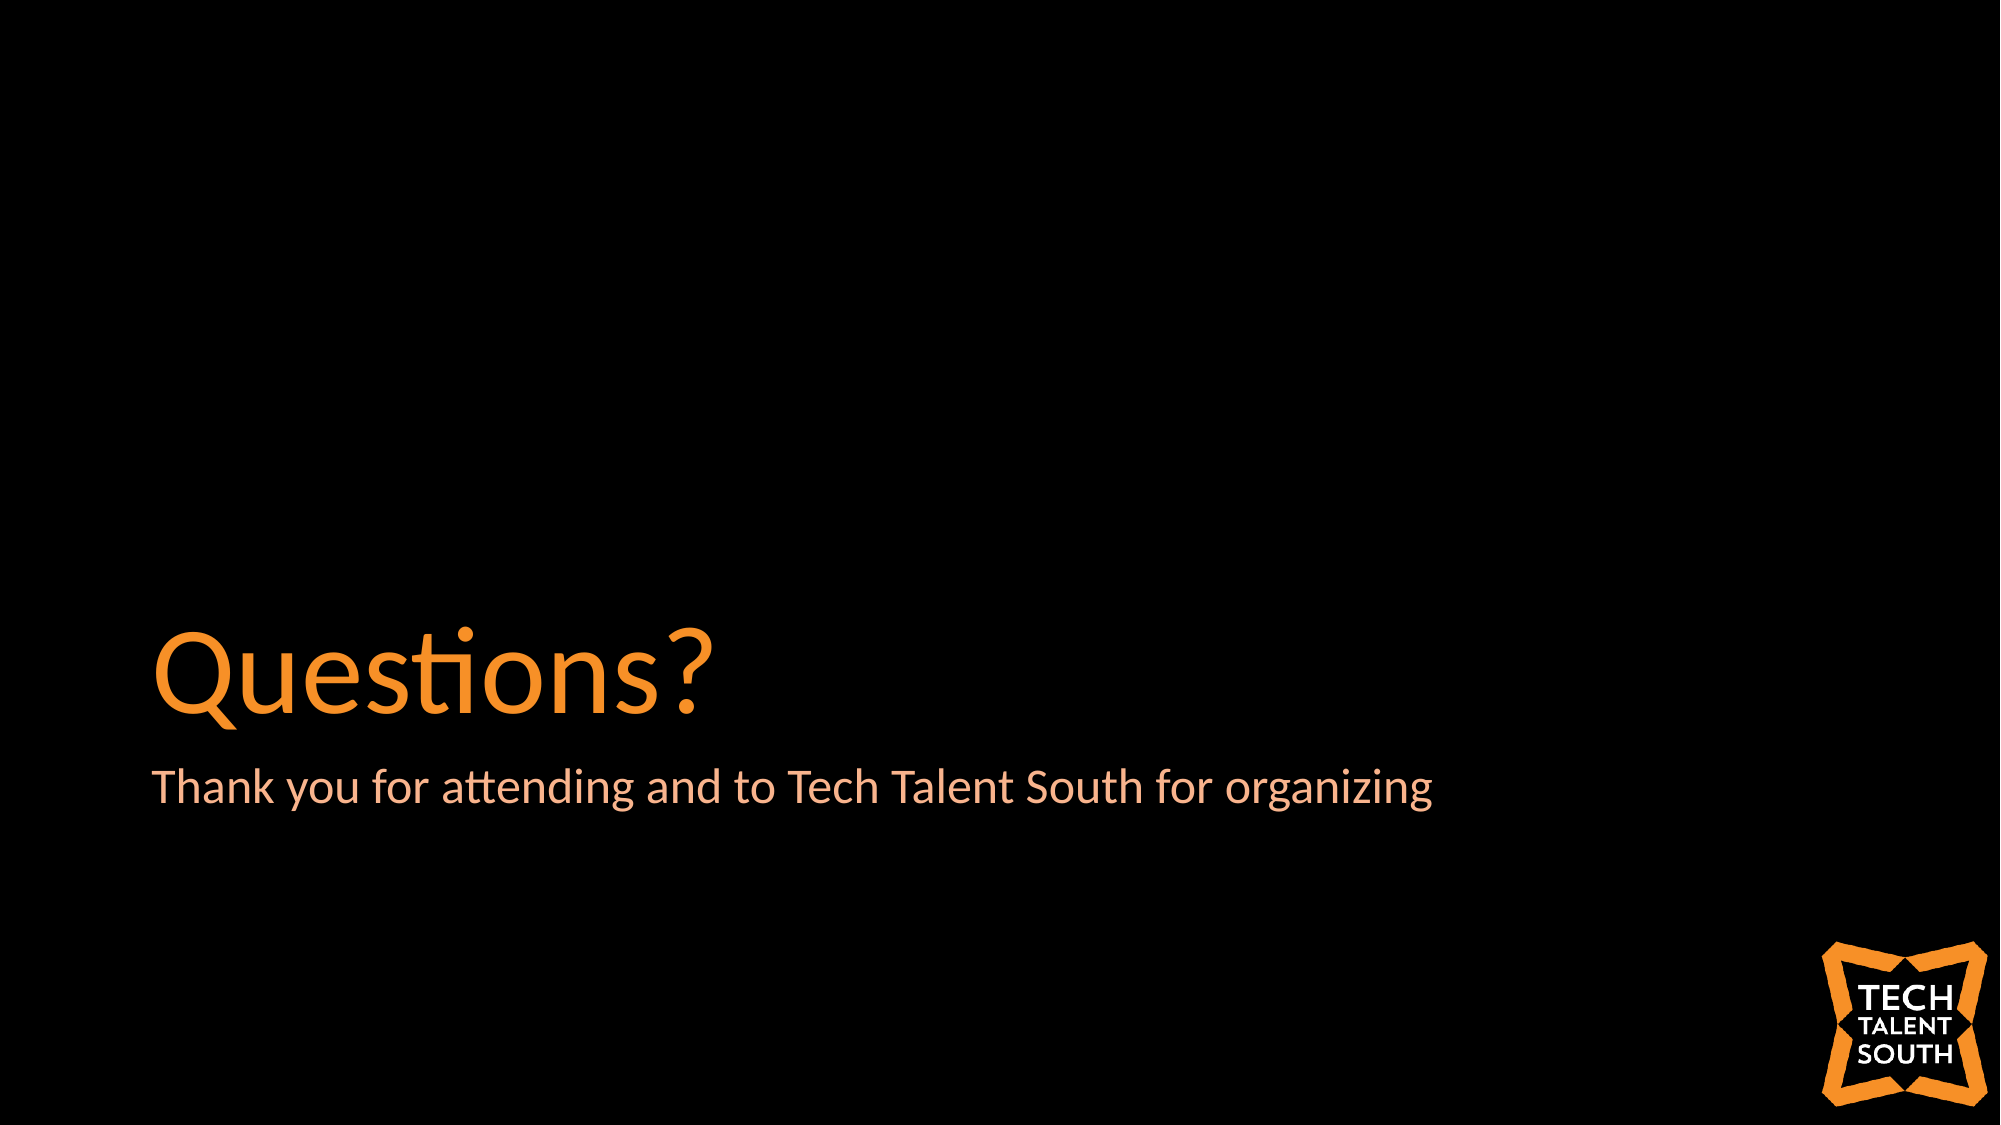

# Questions?
Thank you for attending and to Tech Talent South for organizing